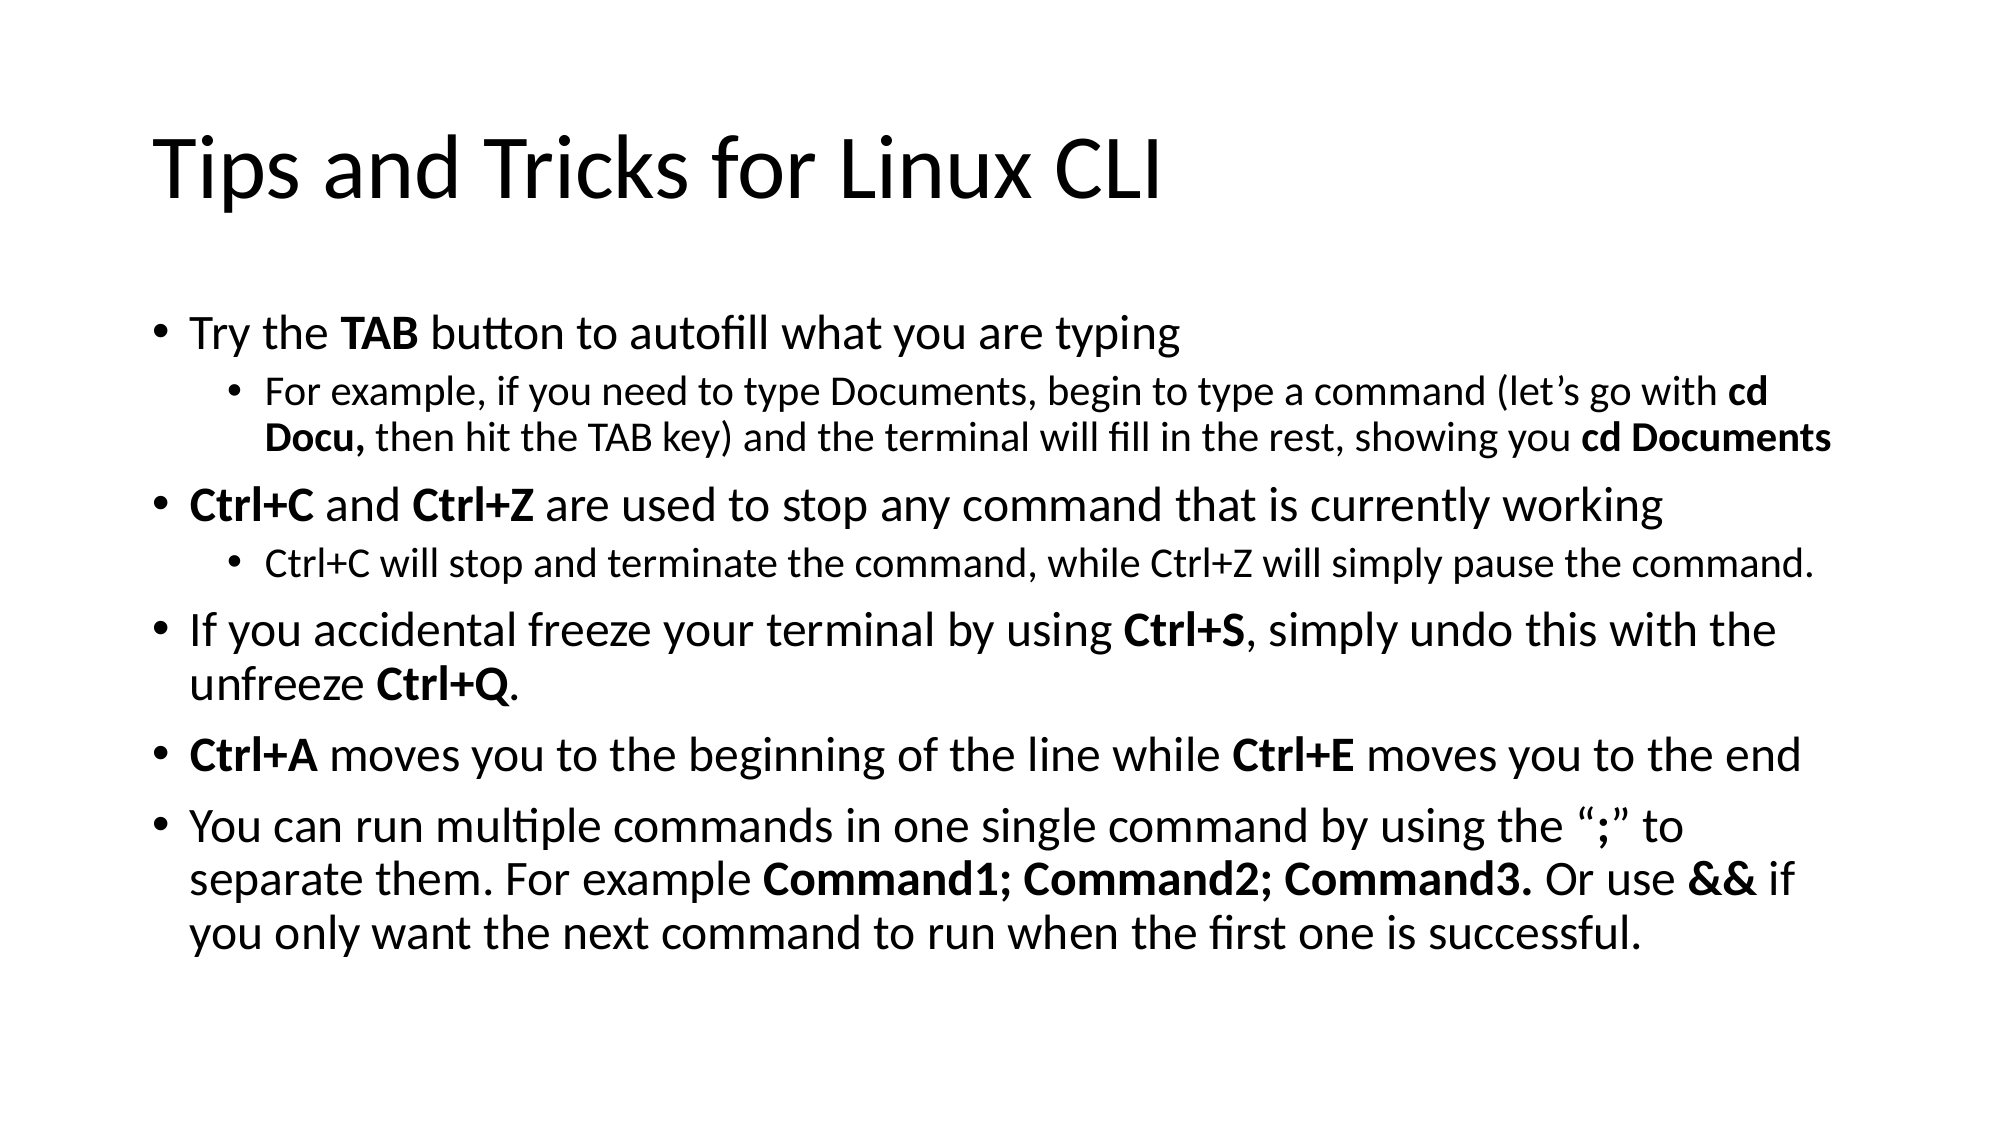

# Tips and Tricks for Linux CLI
Try the TAB button to autofill what you are typing
For example, if you need to type Documents, begin to type a command (let’s go with cd Docu, then hit the TAB key) and the terminal will fill in the rest, showing you cd Documents
Ctrl+C and Ctrl+Z are used to stop any command that is currently working
Ctrl+C will stop and terminate the command, while Ctrl+Z will simply pause the command.
If you accidental freeze your terminal by using Ctrl+S, simply undo this with the unfreeze Ctrl+Q.
Ctrl+A moves you to the beginning of the line while Ctrl+E moves you to the end
You can run multiple commands in one single command by using the “;” to separate them. For example Command1; Command2; Command3. Or use && if you only want the next command to run when the first one is successful.